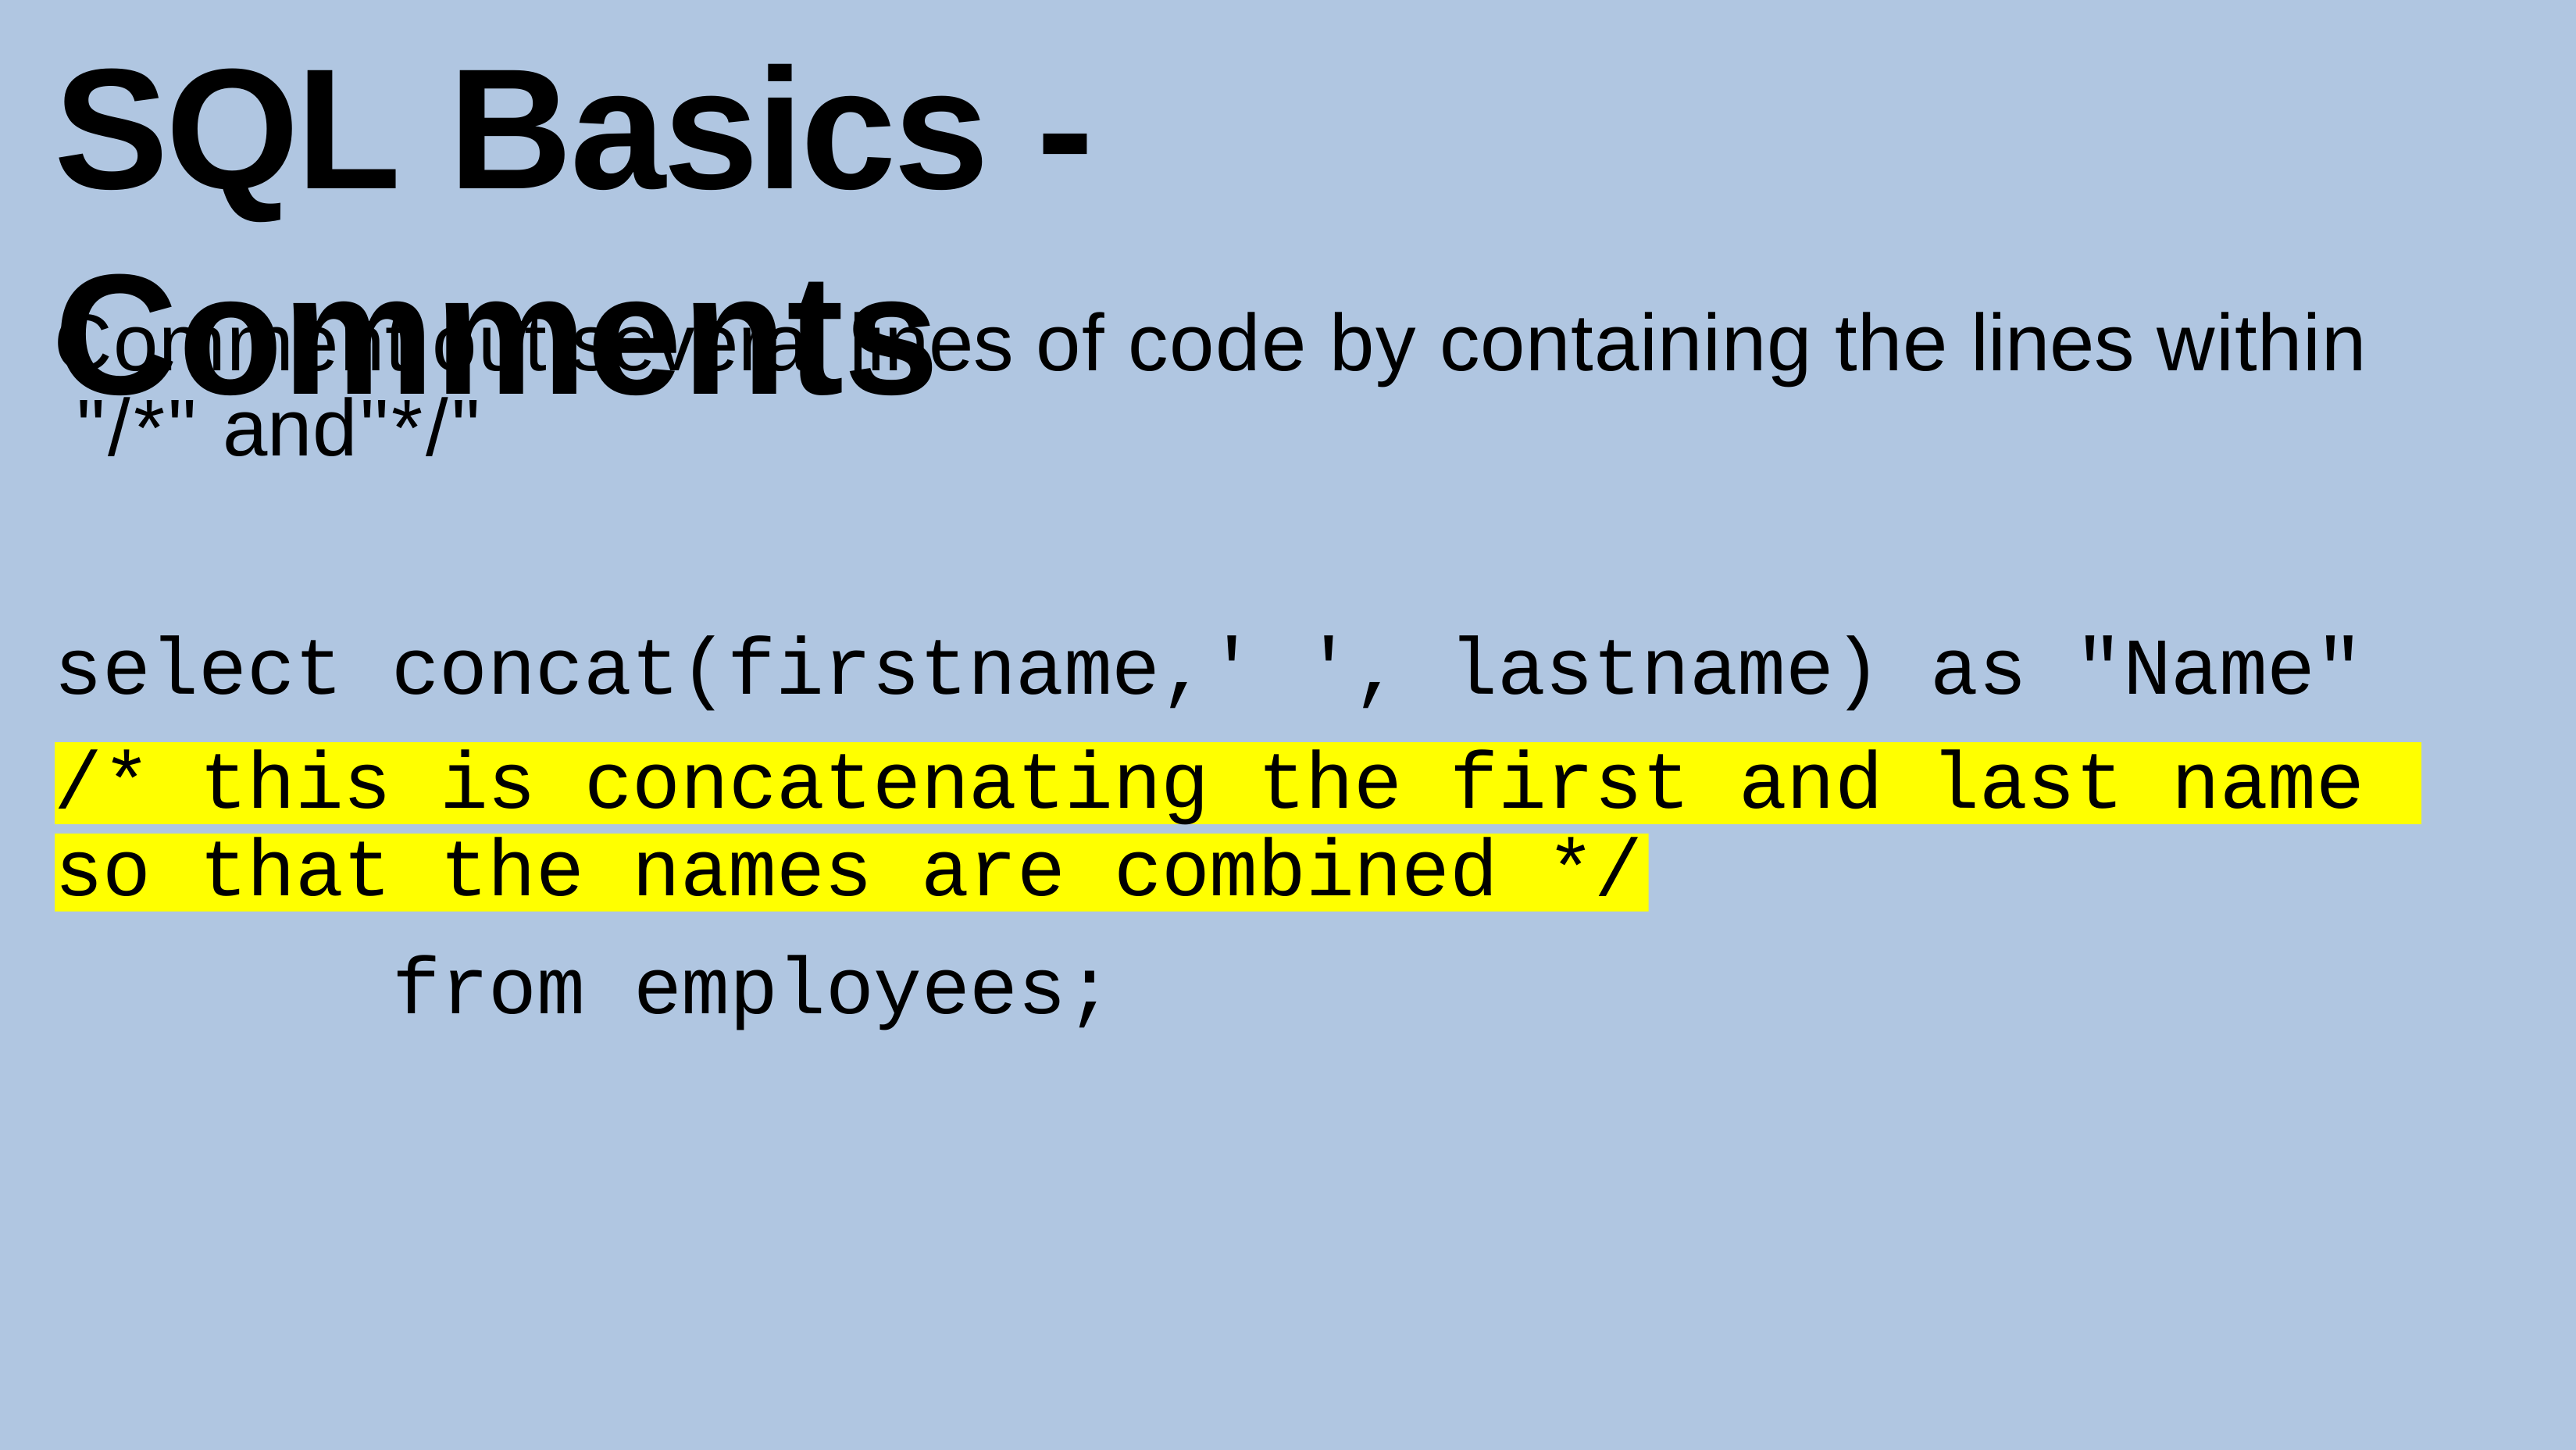

# SQL Basics - Comments
Comment out several	lines of code by containing the lines within  "/*" and	"*/"

select concat(firstname,' ', lastname) as "Name"
/* this is concatenating the first and last name
so that the names are combined */
from employees;